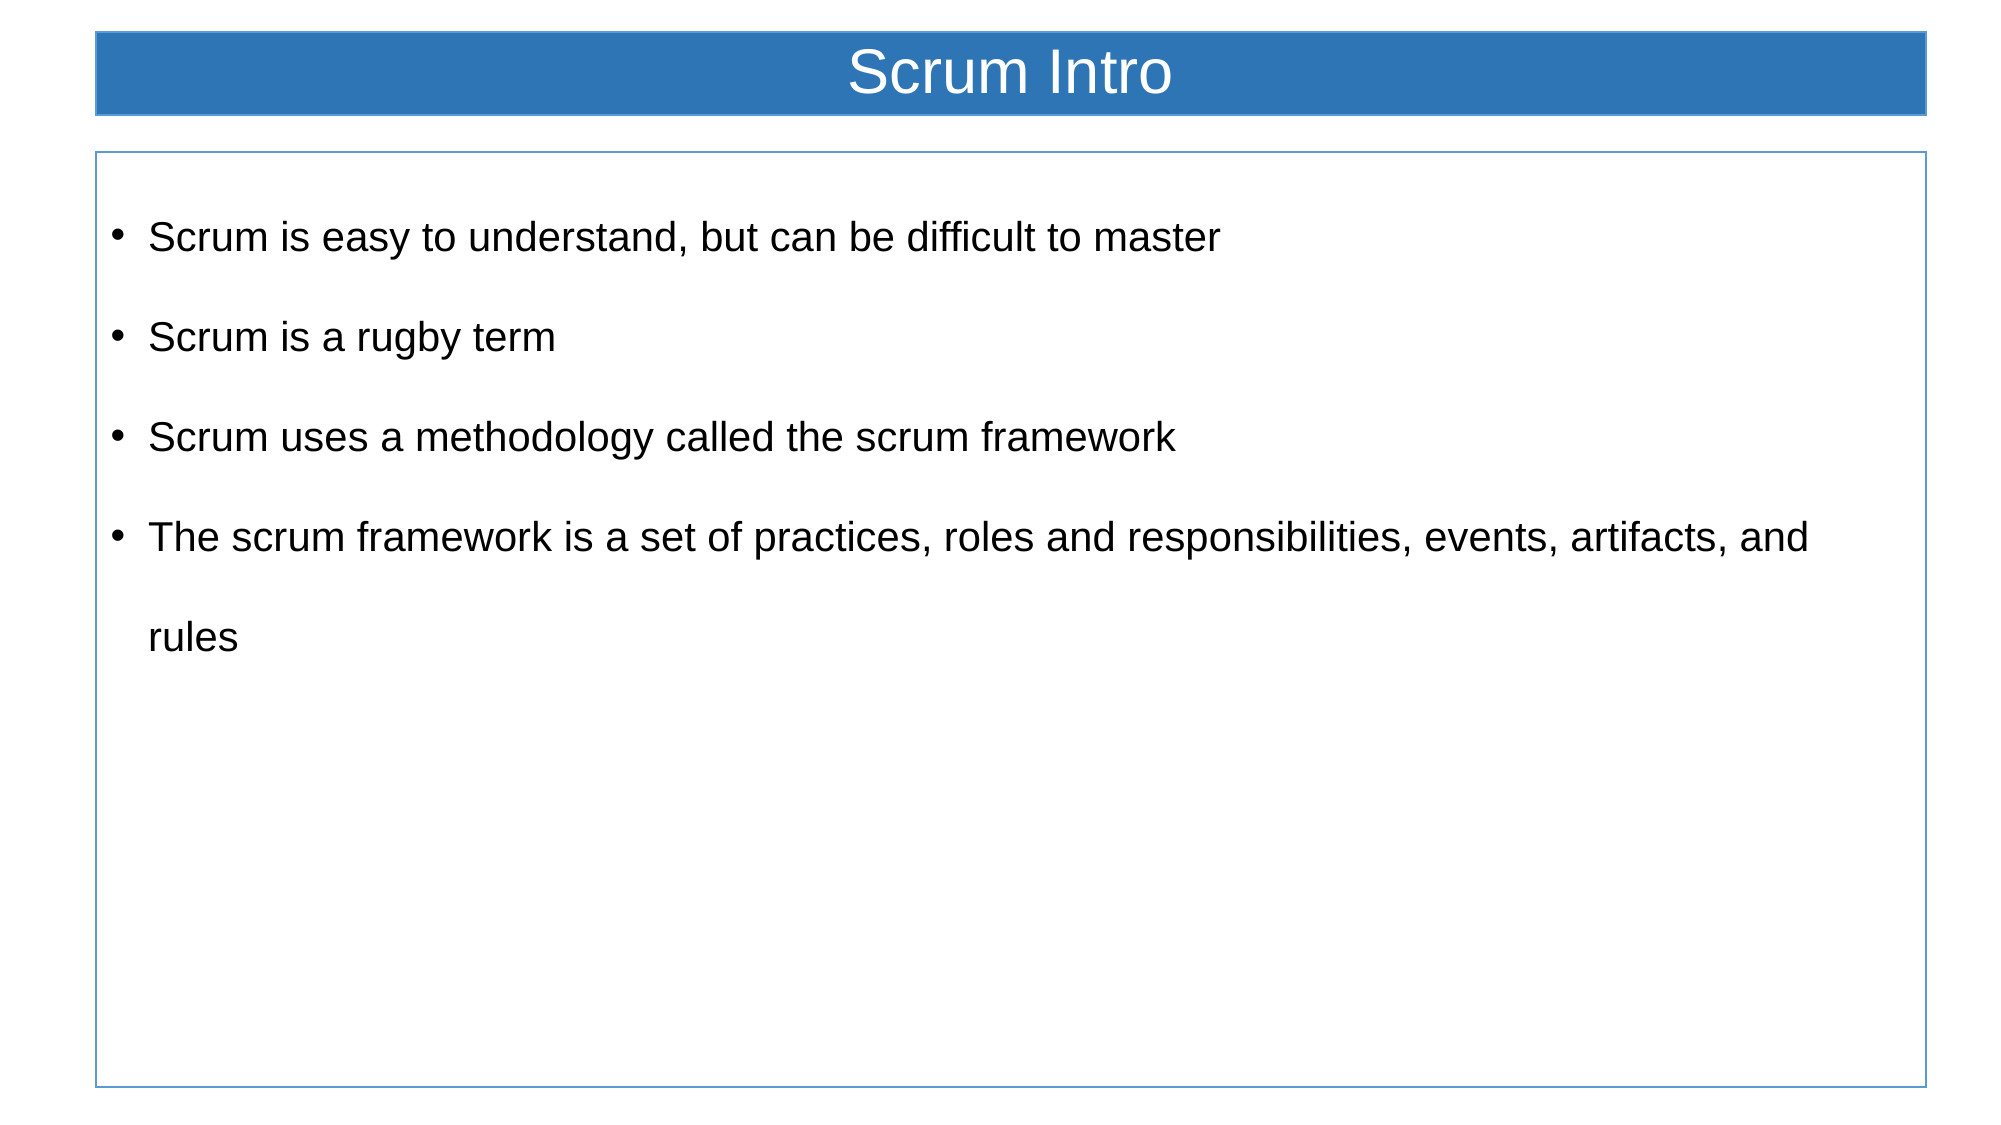

# Scrum Intro
Scrum is easy to understand, but can be difficult to master
Scrum is a rugby term
Scrum uses a methodology called the scrum framework
The scrum framework is a set of practices, roles and responsibilities, events, artifacts, and rules